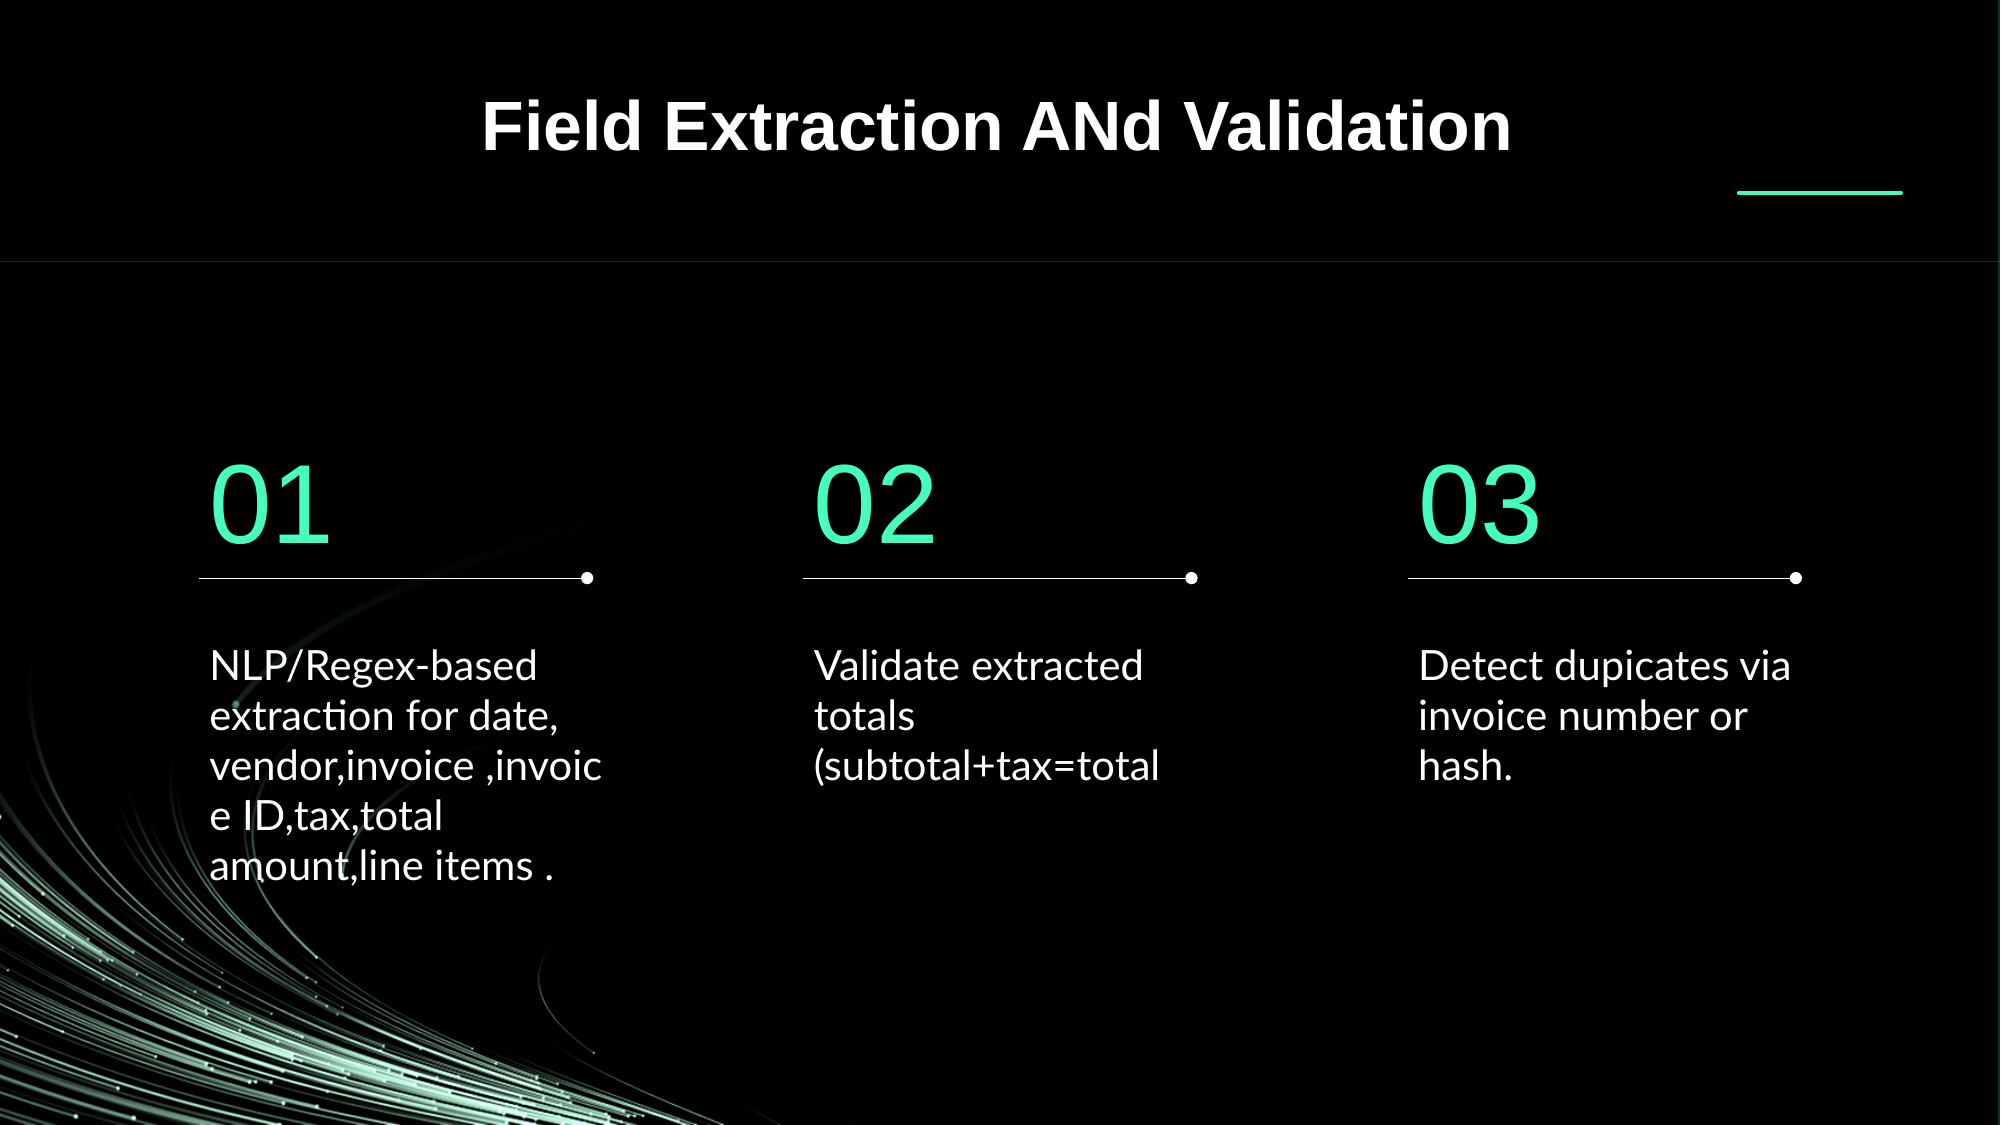

Field Extraction ANd Validation
01
02
03
NLP/Regex-based extraction for date, vendor,invoice ,invoice ID,tax,total amount,line items .
Validate extracted totals (subtotal+tax=total
Detect dupicates via invoice number or hash.